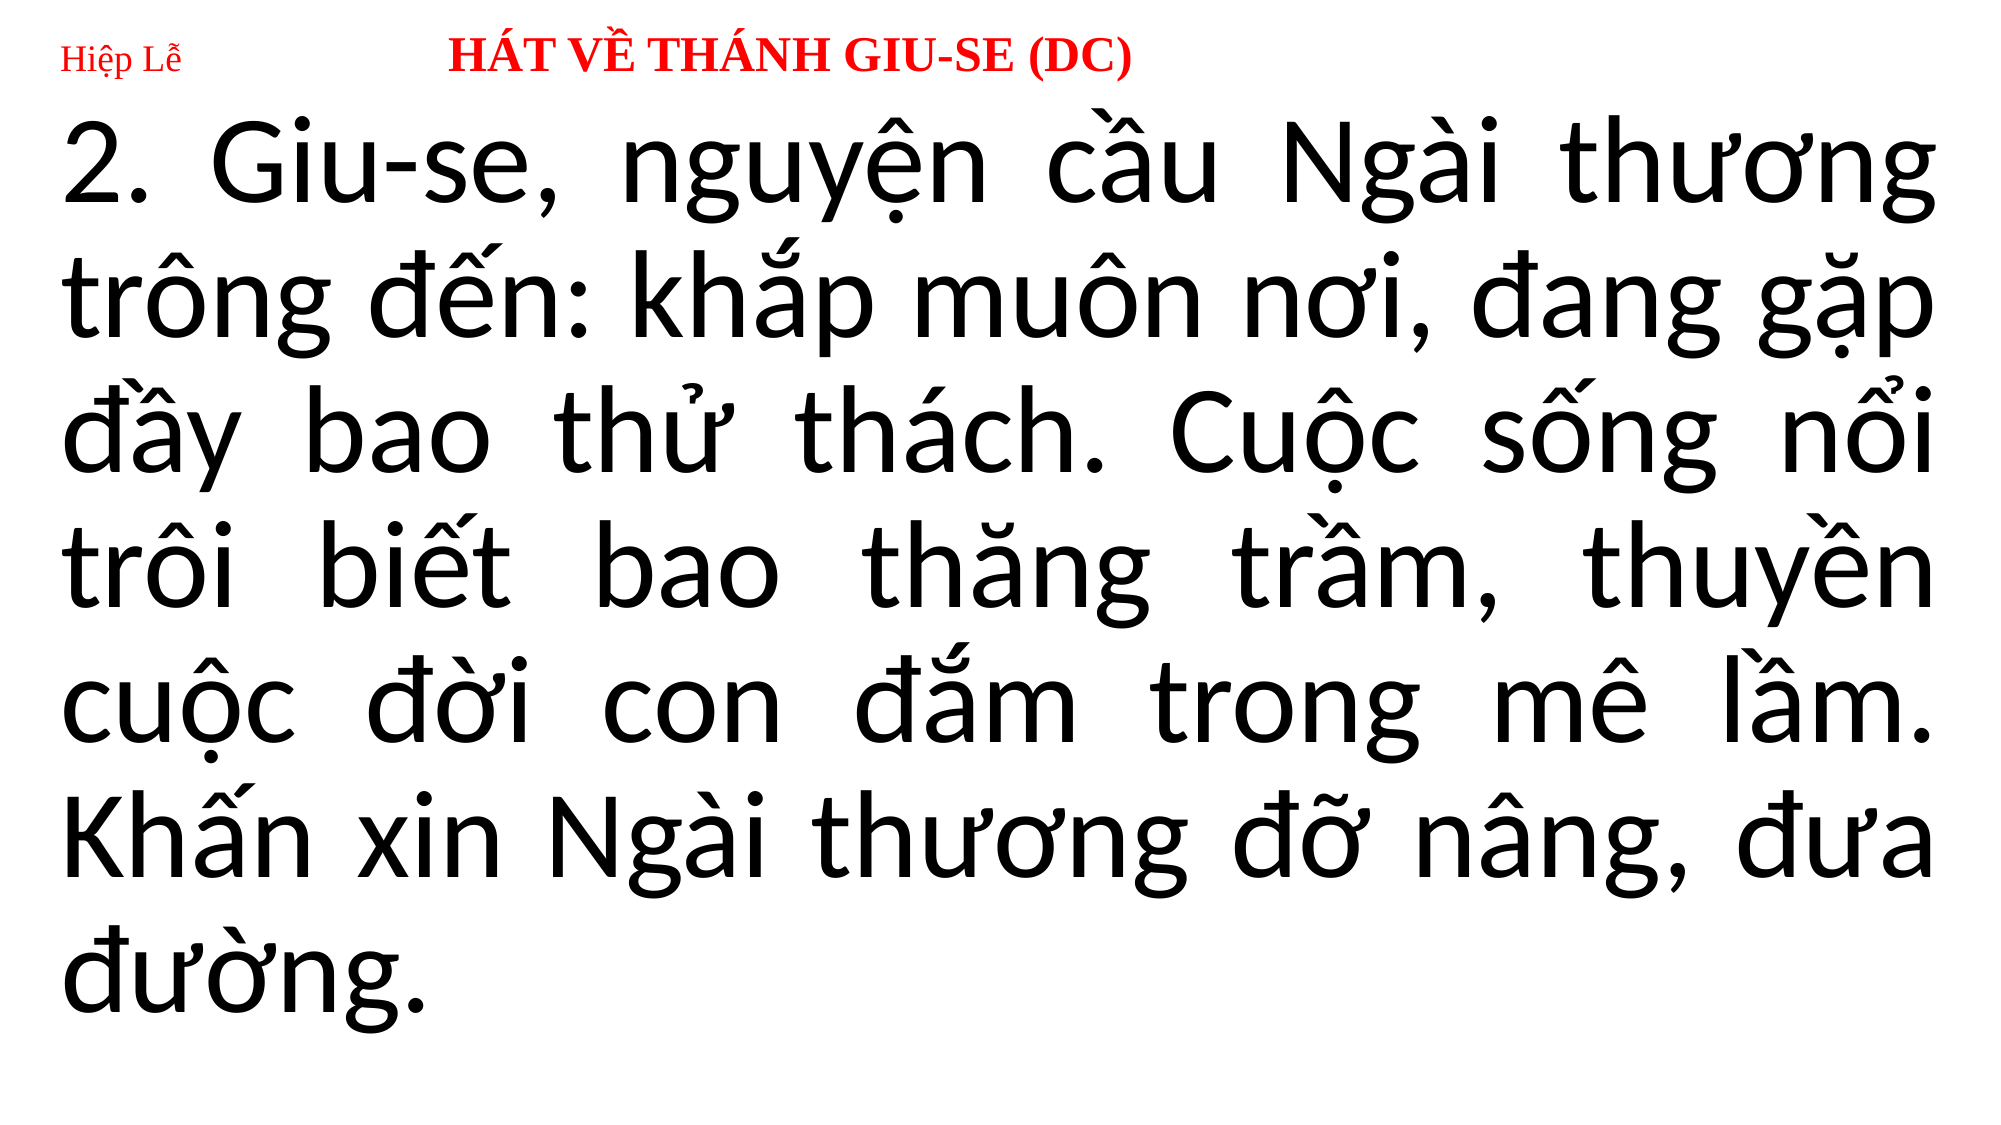

# Hiệp Lễ                            HÁT VỀ THÁNH GIU-SE (DC)
2. Giu-se, nguyện cầu Ngài thương trông đến: khắp muôn nơi, đang gặp đầy bao thử thách. Cuộc sống nổi trôi biết bao thăng trầm, thuyền cuộc đời con đắm trong mê lầm. Khấn xin Ngài thương đỡ nâng, đưa đường.